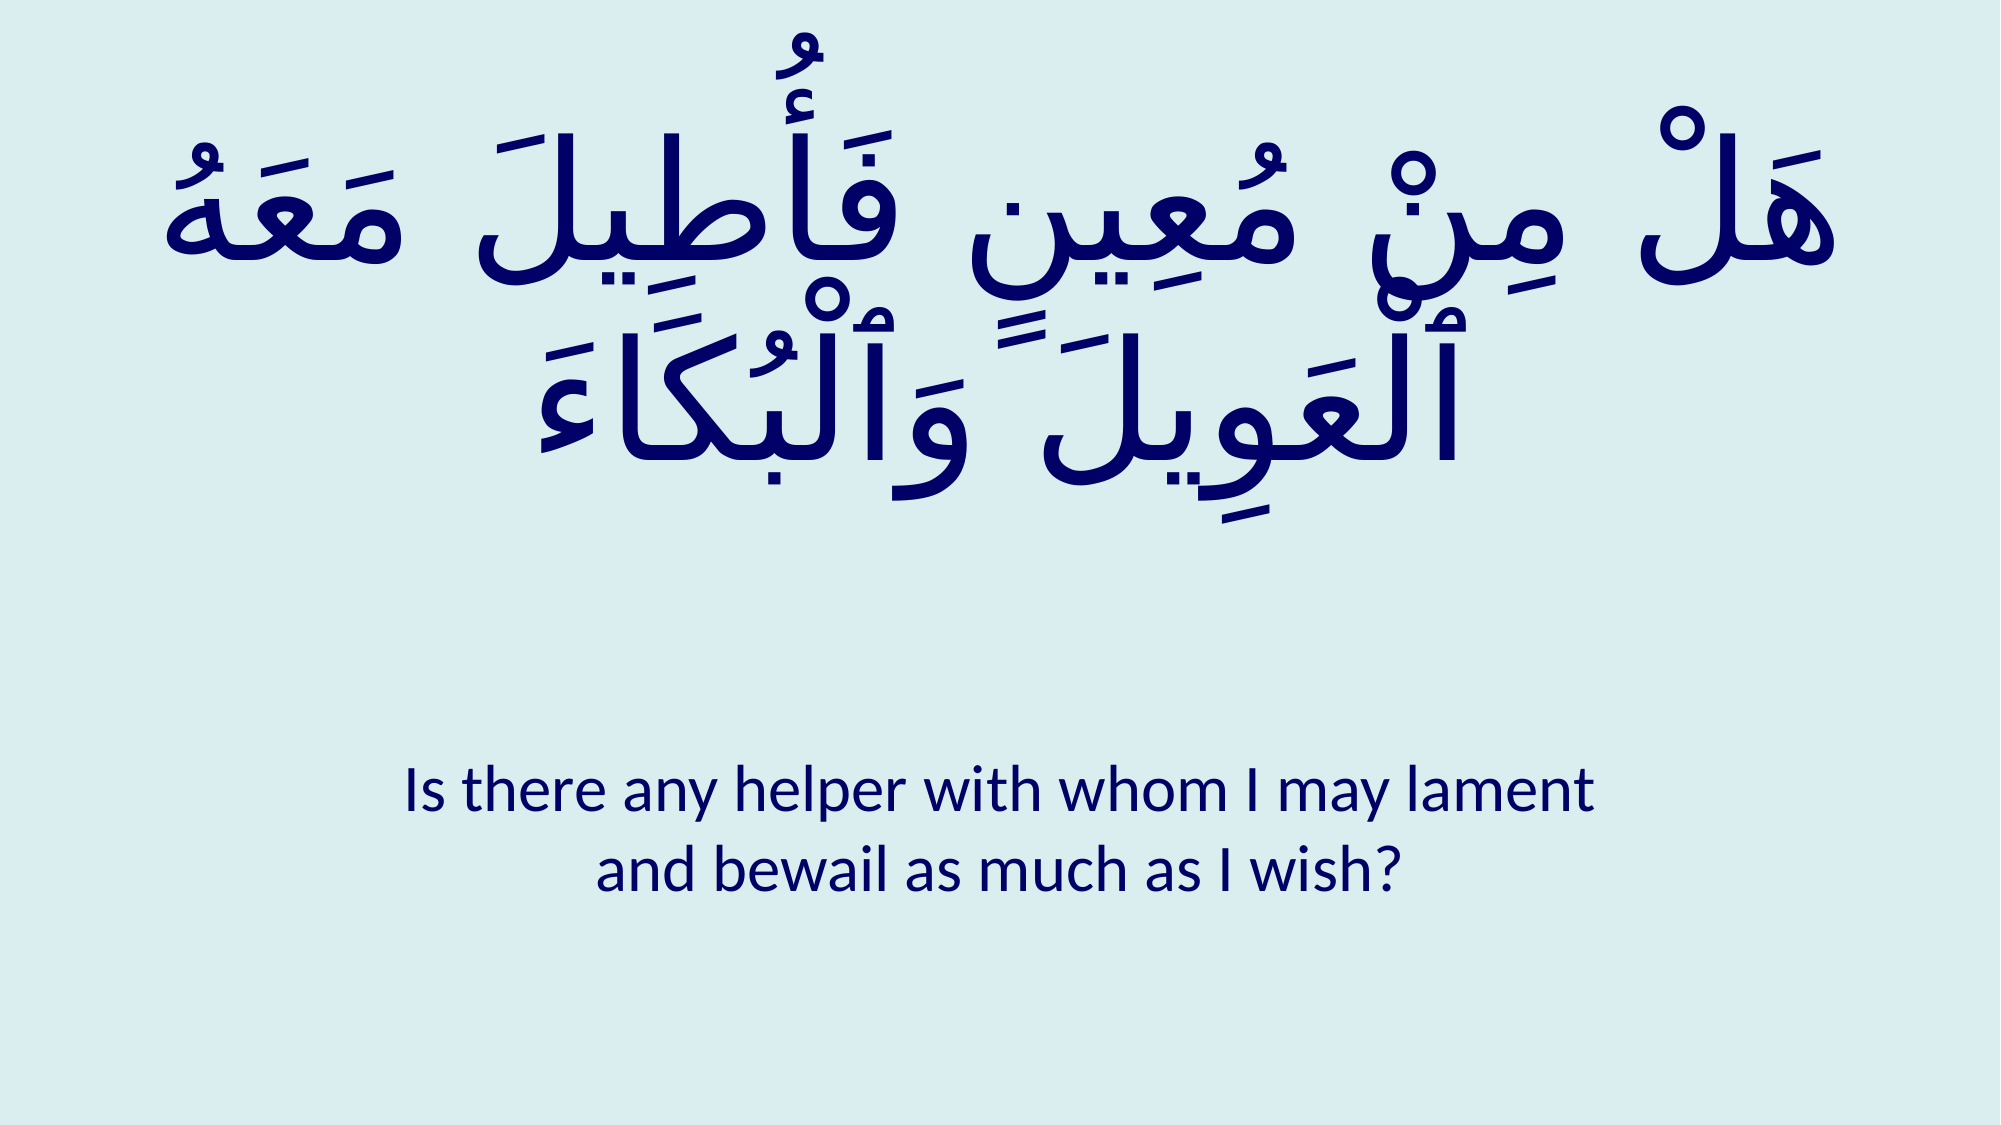

# هَلْ مِنْ مُعِينٍ فَأُطِيلَ مَعَهُ ٱلْعَوِيلَ وَٱلْبُكَاءَ
Is there any helper with whom I may lament and bewail as much as I wish?